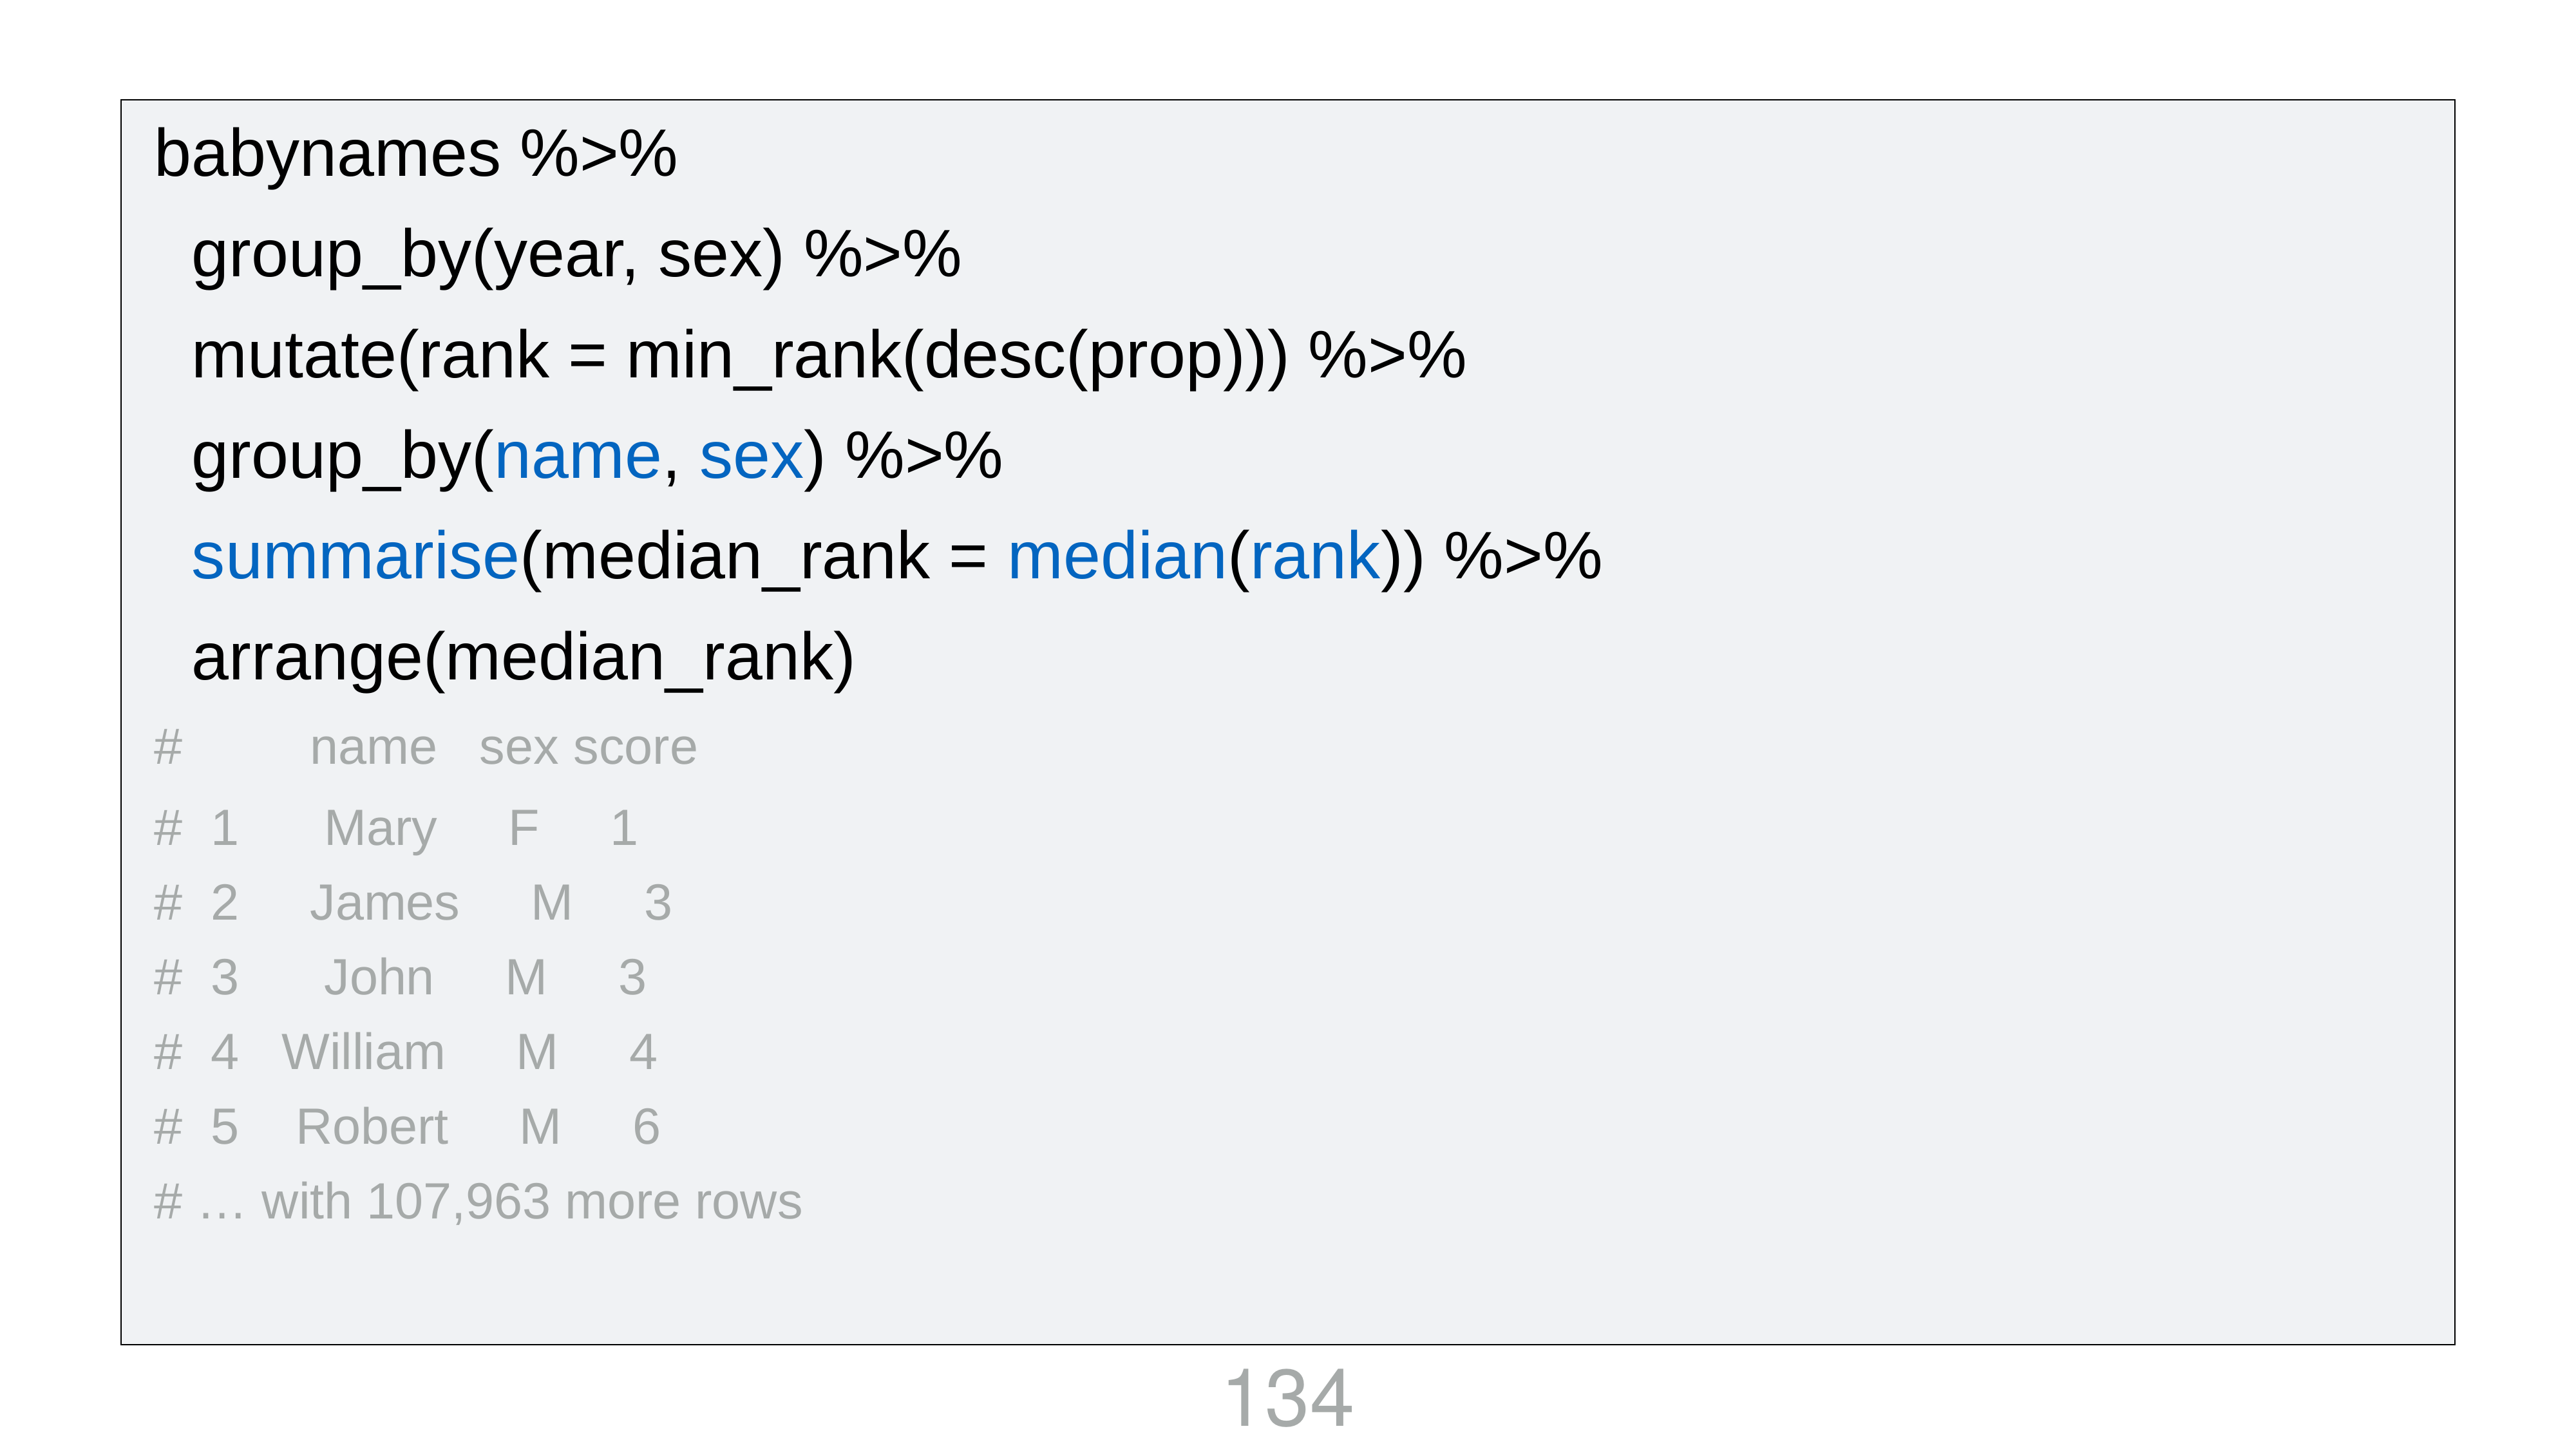

babynames %>%
  group_by(year, sex) %>%
  mutate(rank = min_rank(desc(prop))) %>%
  group_by(name, sex) %>%
  summarise(median_rank = median(rank)) %>%
  arrange(median_rank)
#         name   sex score
#  1      Mary     F     1
#  2     James     M     3
#  3      John     M     3
#  4   William     M     4
#  5    Robert     M     6
# … with 107,963 more rows
134